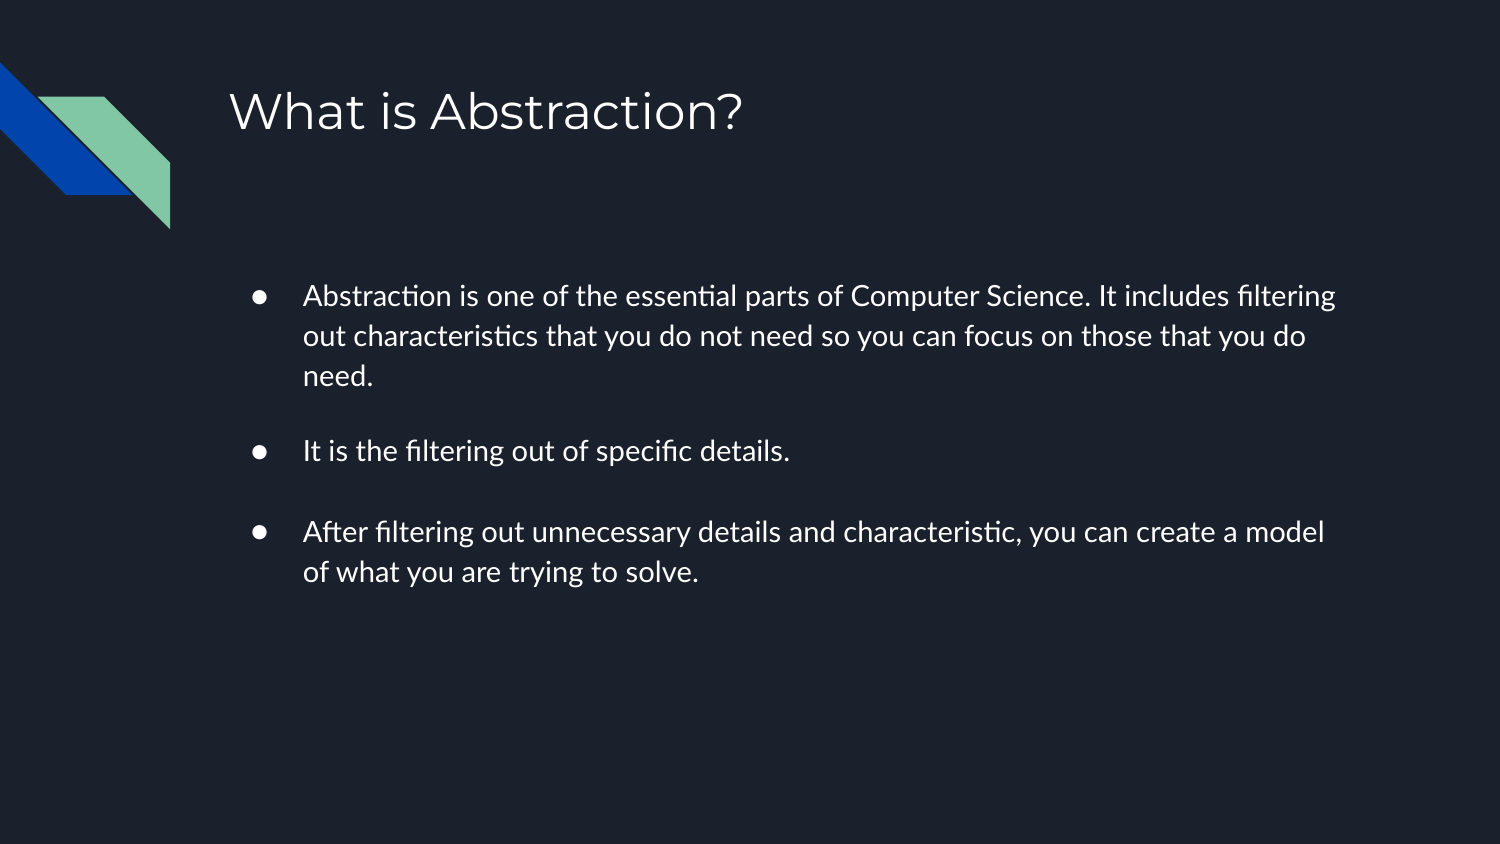

# What is Abstraction?
Abstraction is one of the essential parts of Computer Science. It includes filtering out characteristics that you do not need so you can focus on those that you do need.
It is the filtering out of specific details.
After filtering out unnecessary details and characteristic, you can create a model of what you are trying to solve.